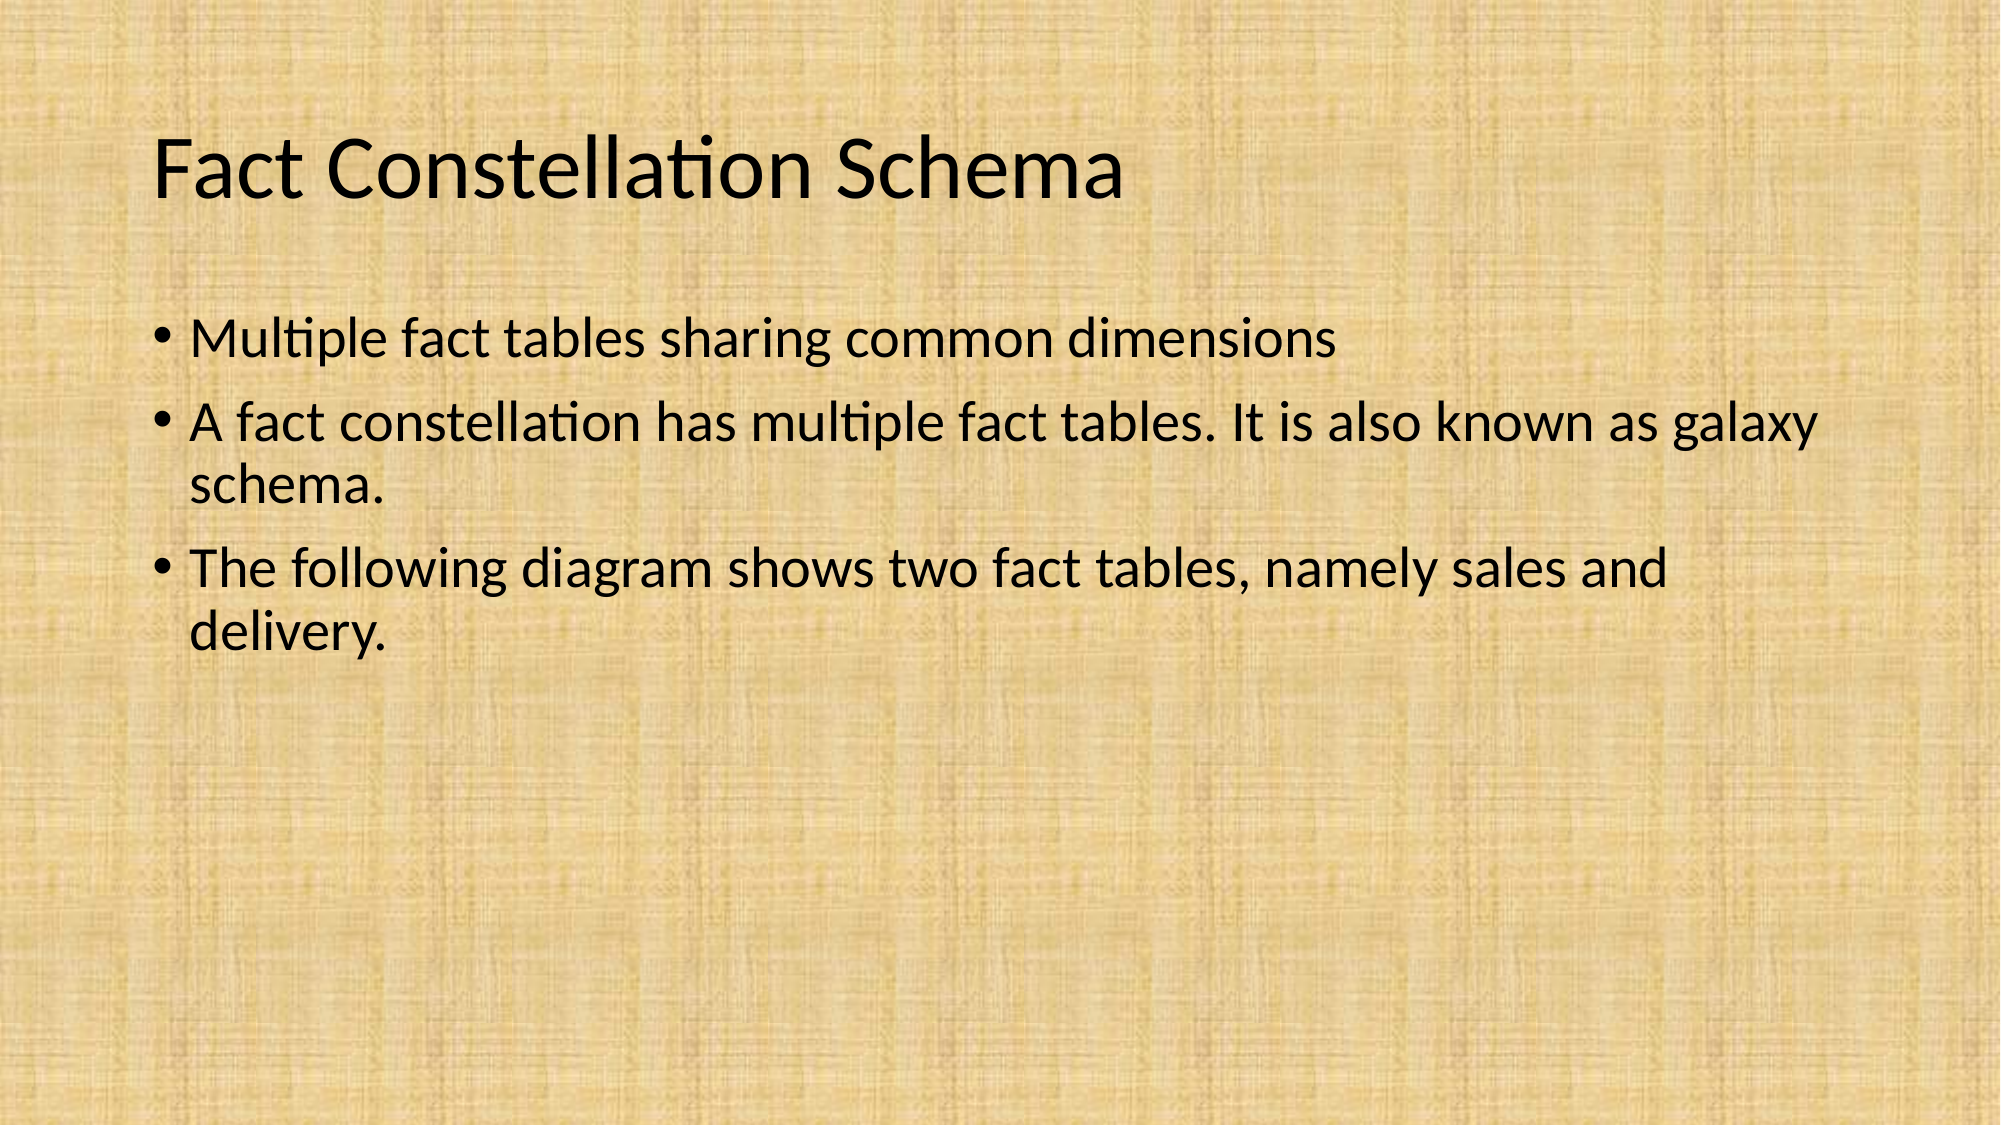

# Fact Constellation Schema
Multiple fact tables sharing common dimensions
A fact constellation has multiple fact tables. It is also known as galaxy schema.
The following diagram shows two fact tables, namely sales and delivery.